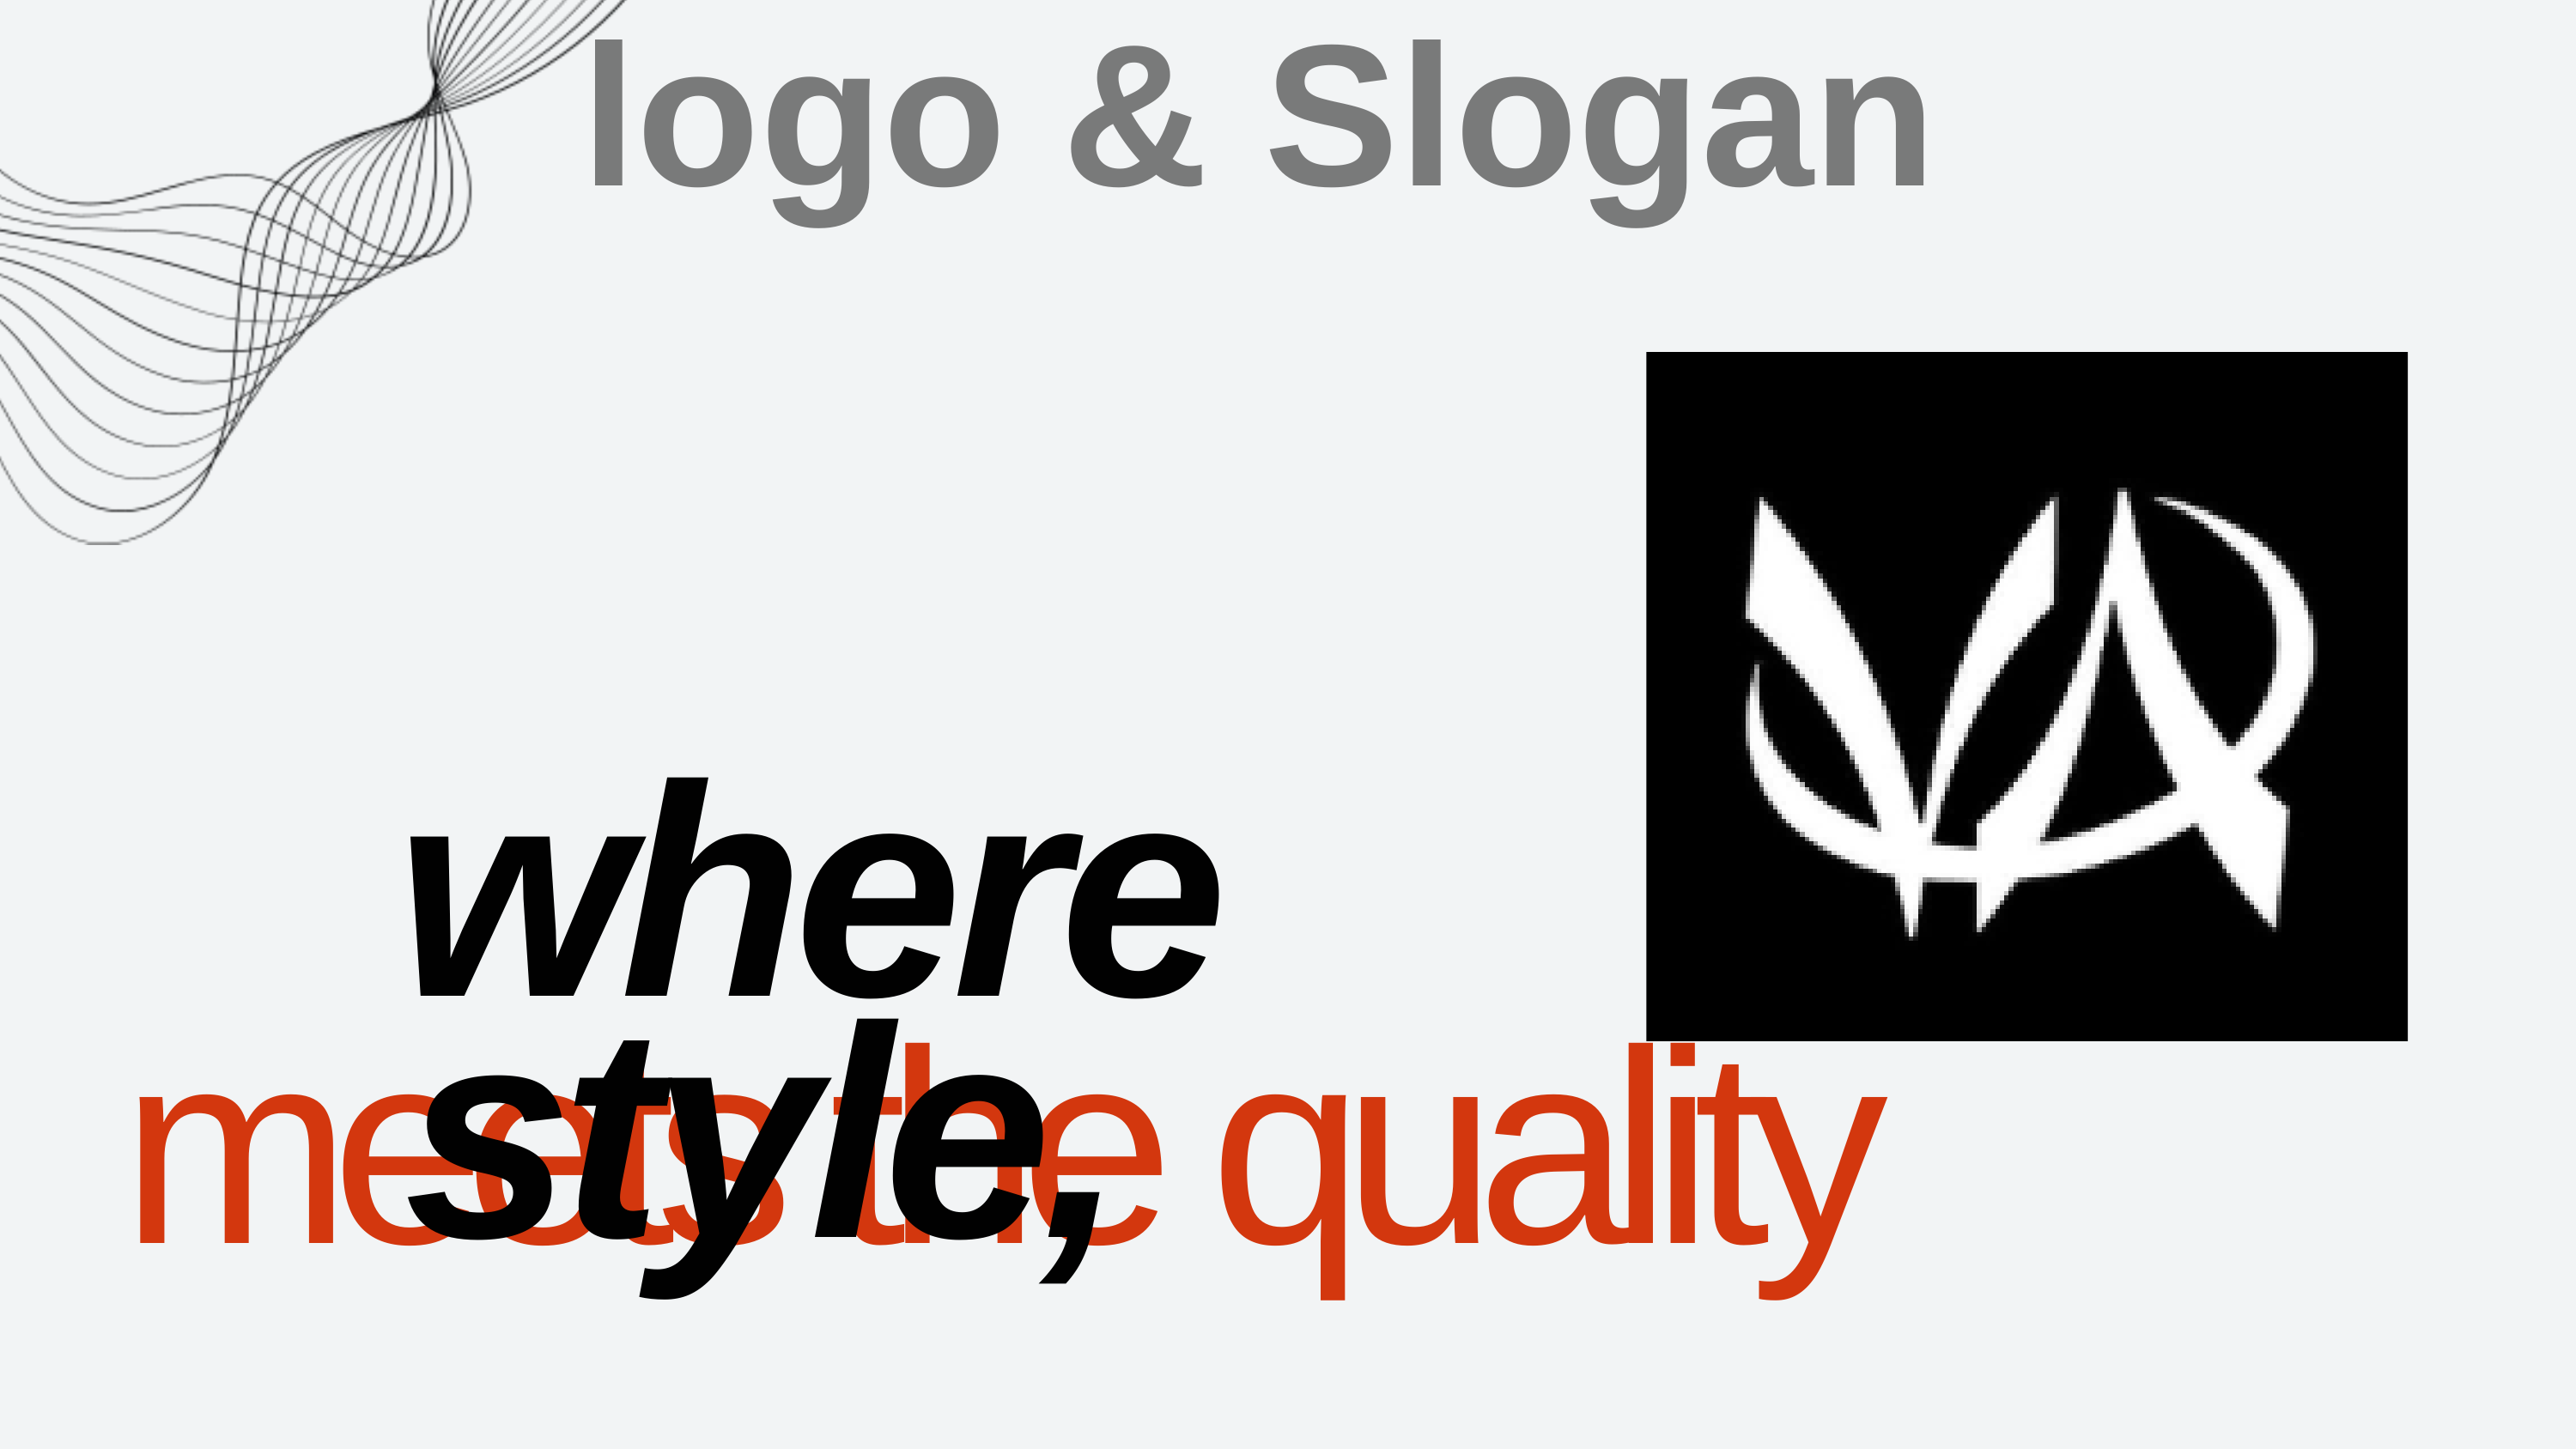

logo & Slogan

where style,
meets the quality